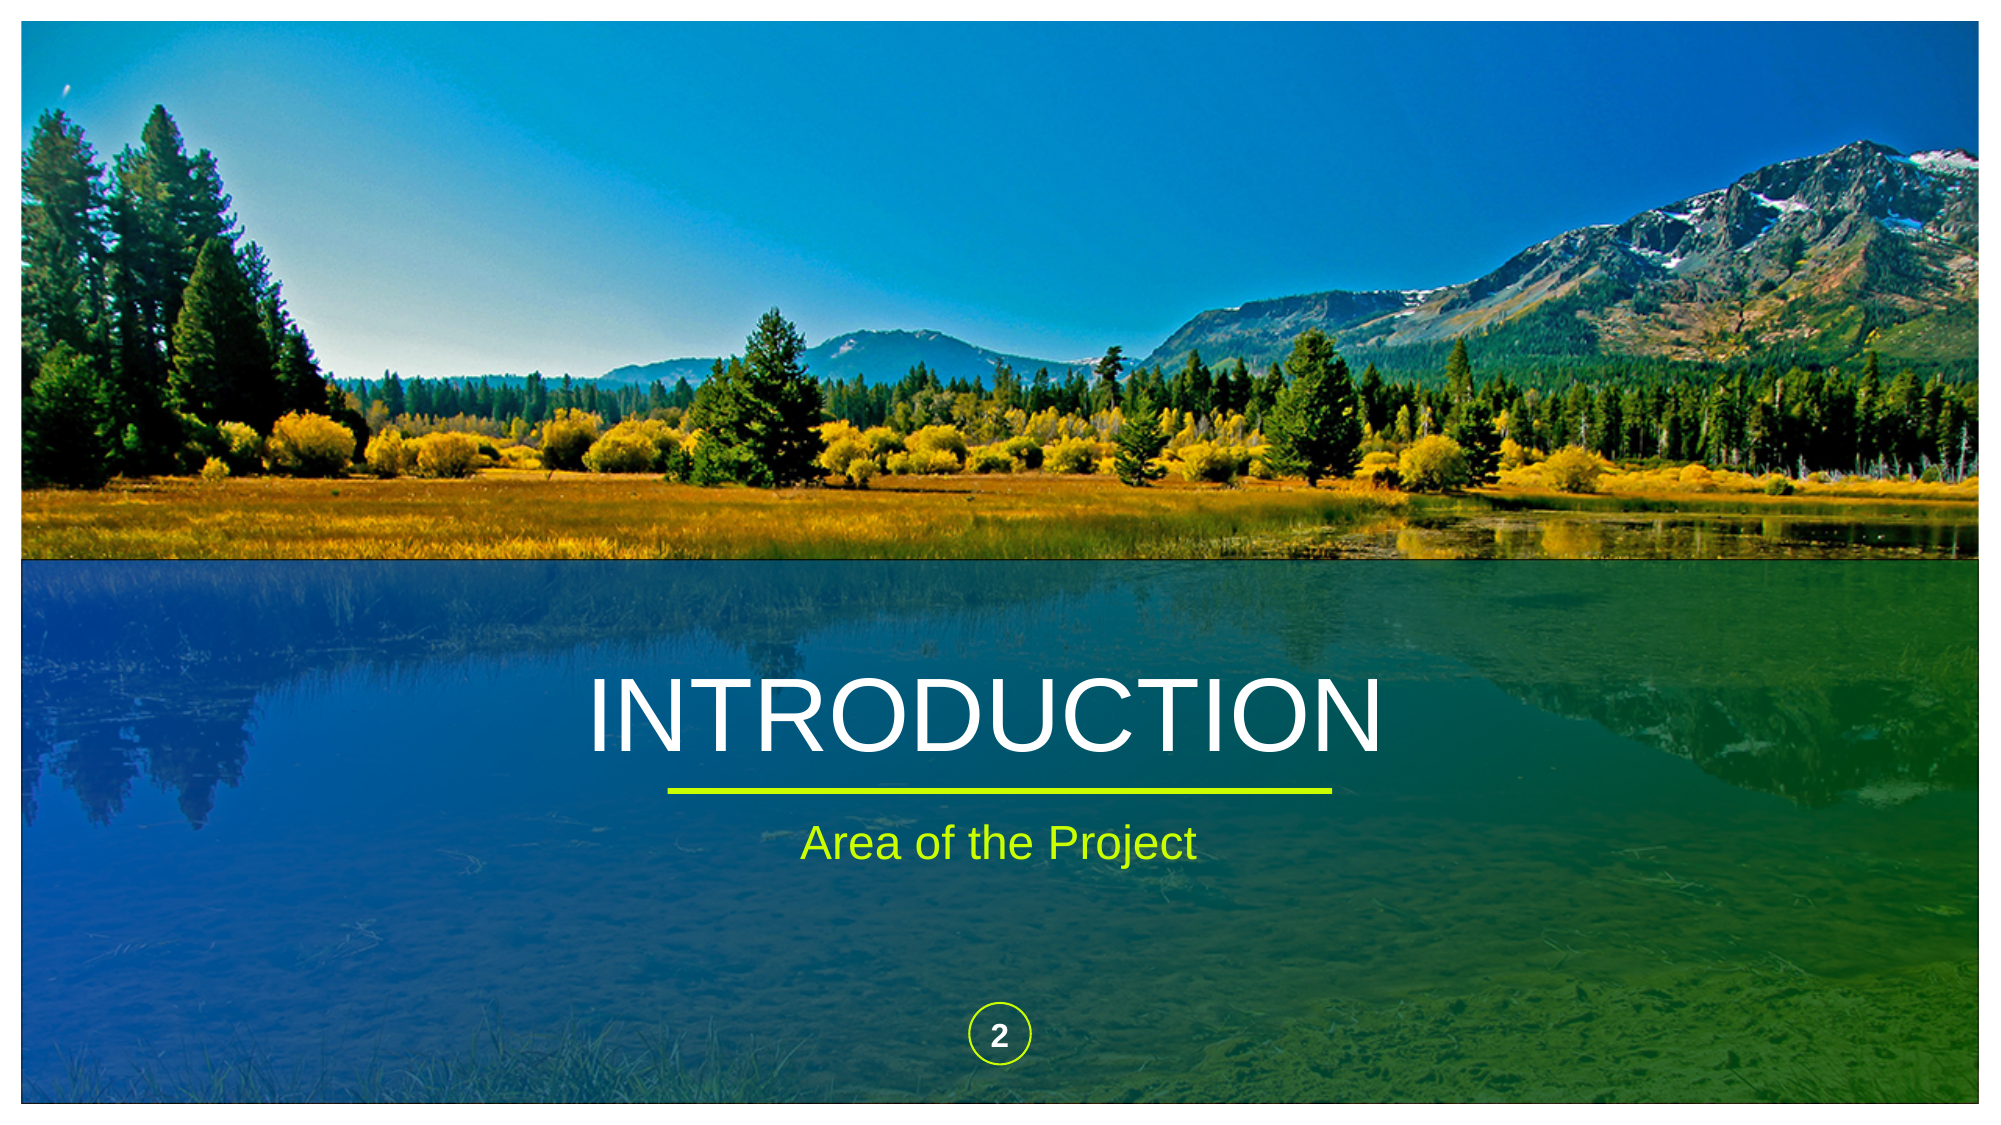

# INTRODUCTION
Area of the Project
2